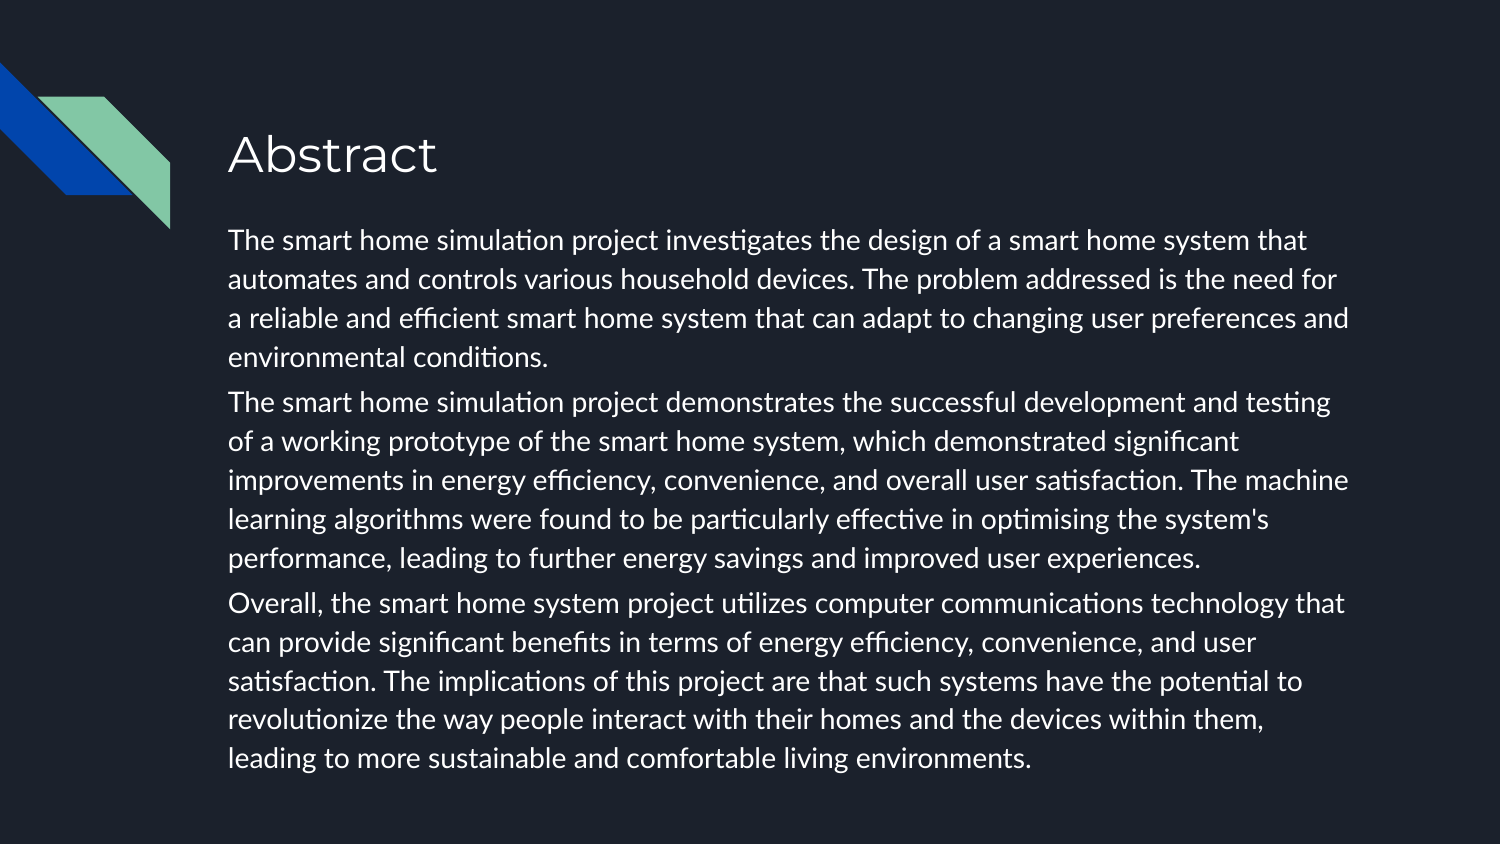

# Abstract
The smart home simulation project investigates the design of a smart home system that automates and controls various household devices. The problem addressed is the need for a reliable and efficient smart home system that can adapt to changing user preferences and environmental conditions.
The smart home simulation project demonstrates the successful development and testing of a working prototype of the smart home system, which demonstrated significant improvements in energy efficiency, convenience, and overall user satisfaction. The machine learning algorithms were found to be particularly effective in optimising the system's performance, leading to further energy savings and improved user experiences.
Overall, the smart home system project utilizes computer communications technology that can provide significant benefits in terms of energy efficiency, convenience, and user satisfaction. The implications of this project are that such systems have the potential to revolutionize the way people interact with their homes and the devices within them, leading to more sustainable and comfortable living environments.